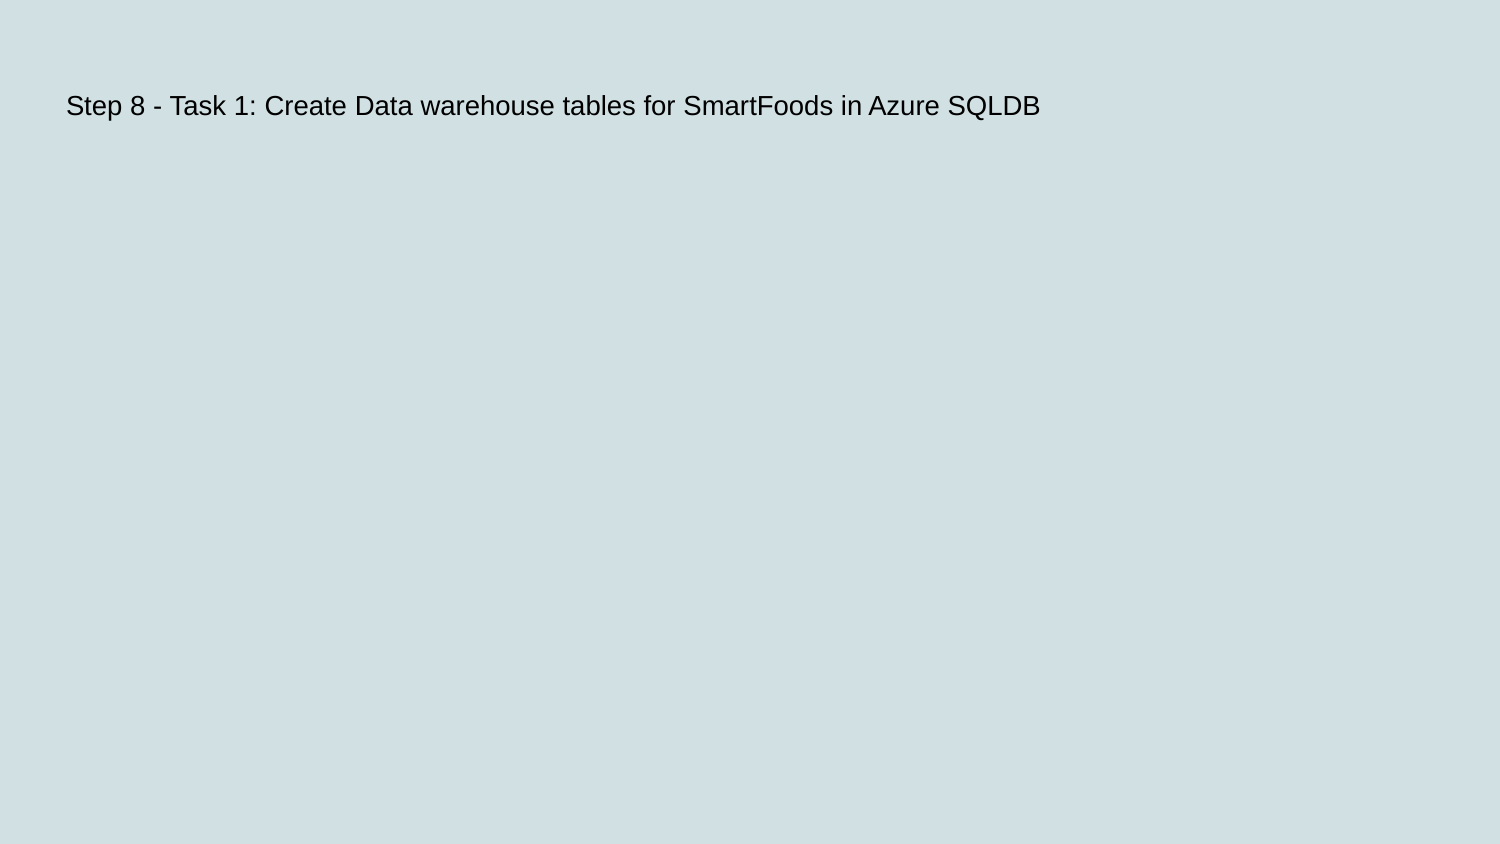

# Step 8 - Task 1: Create Data warehouse tables for SmartFoods in Azure SQLDB